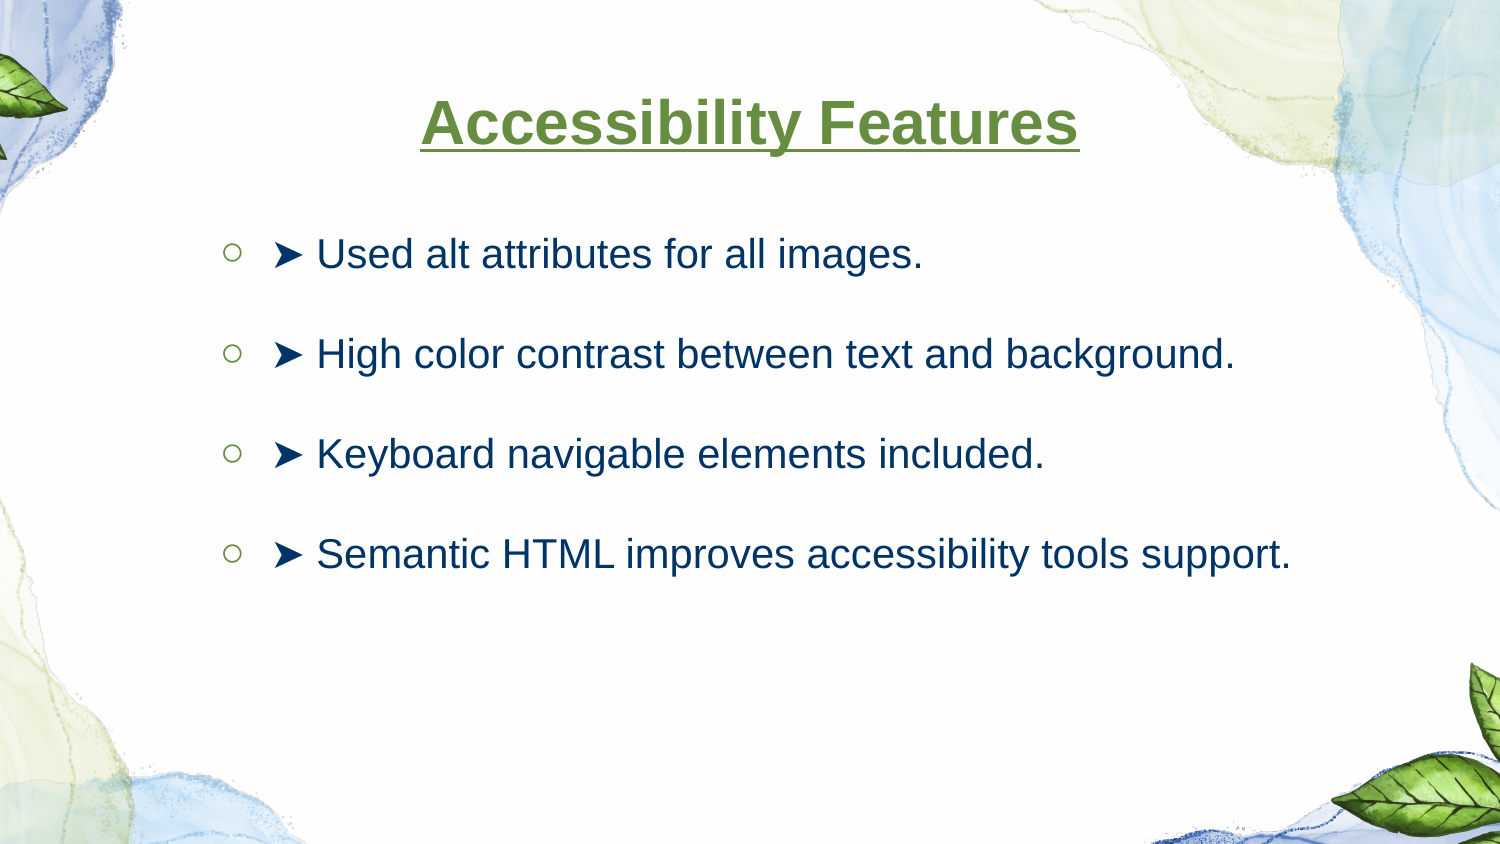

# Accessibility Features
➤ Used alt attributes for all images.

➤ High color contrast between text and background.

➤ Keyboard navigable elements included.

➤ Semantic HTML improves accessibility tools support.